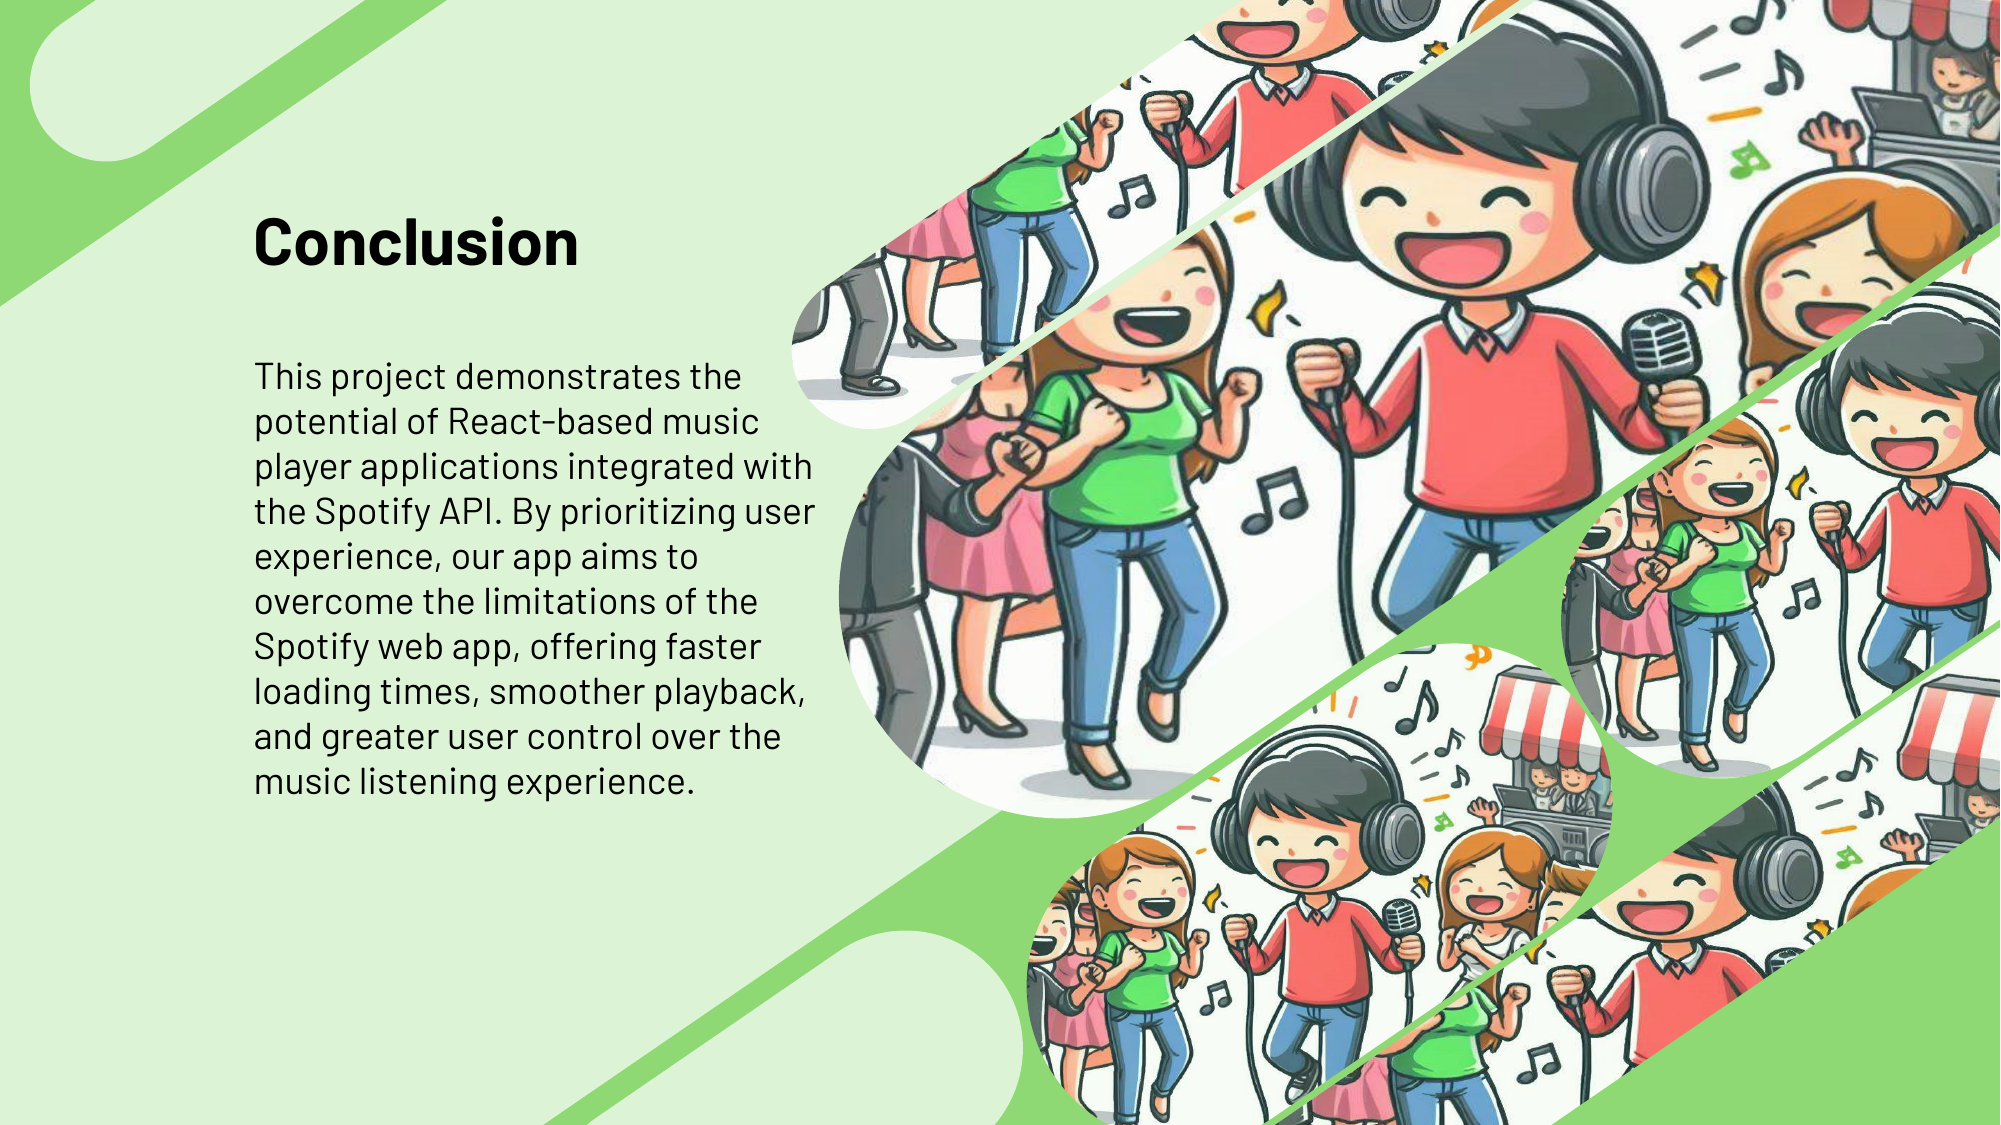

REFERENCES

Conclusion
This project demonstrates the potential of React-based music player applications integrated with the Spotify API. By prioritizing user experience, our app aims to overcome the limitations of the Spotify web app, offering faster loading times, smoother playback, and greater user control over the music listening experience.